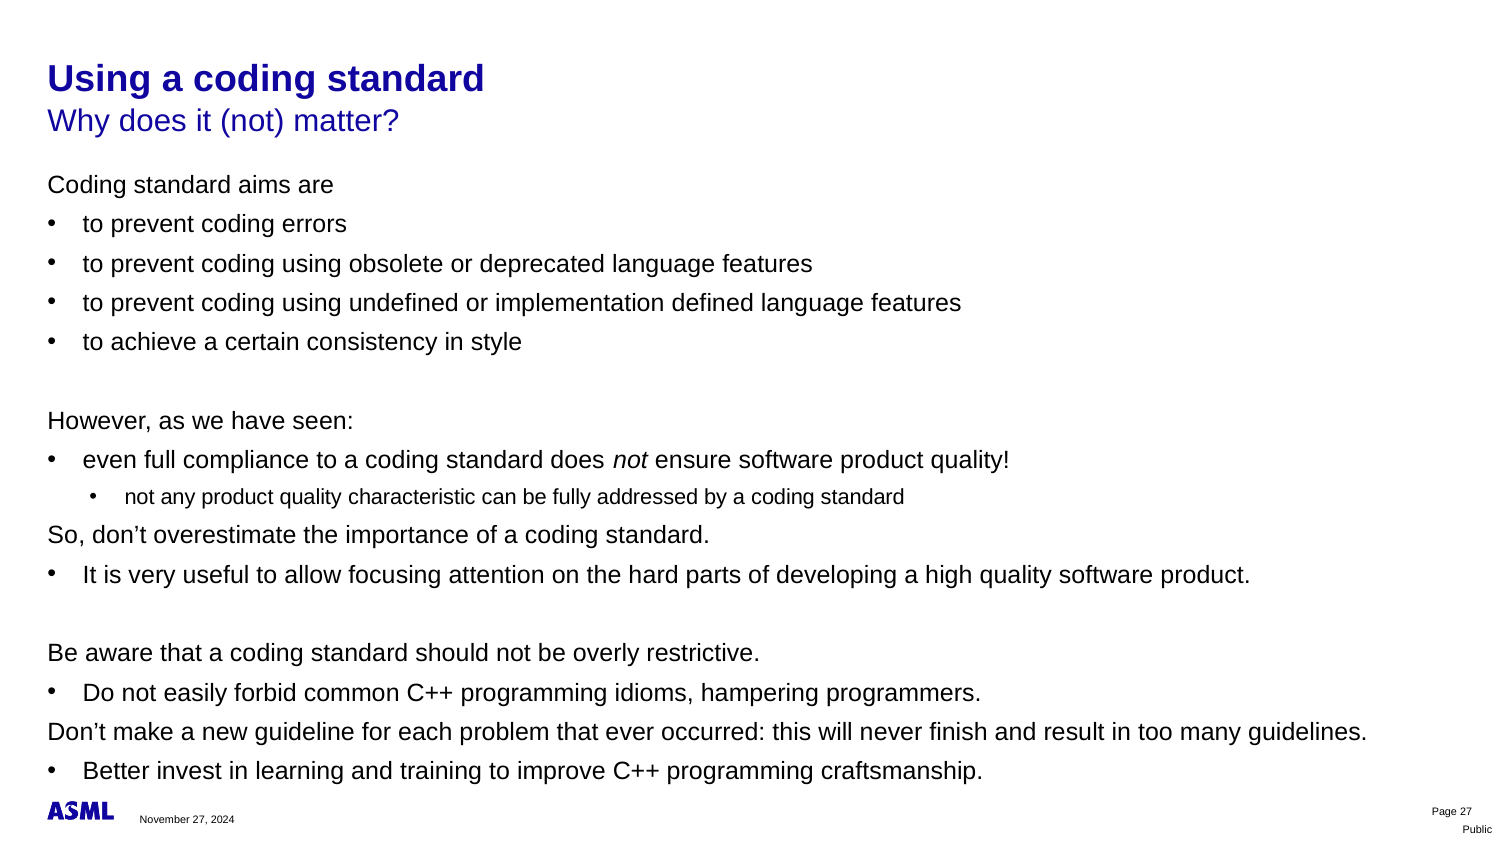

# Using a coding standard
Why does it (not) matter?
Coding standard aims are
to prevent coding errors
to prevent coding using obsolete or deprecated language features
to prevent coding using undefined or implementation defined language features
to achieve a certain consistency in style

However, as we have seen:
even full compliance to a coding standard does not ensure software product quality!
not any product quality characteristic can be fully addressed by a coding standard
So, don’t overestimate the importance of a coding standard.
It is very useful to allow focusing attention on the hard parts of developing a high quality software product.

Be aware that a coding standard should not be overly restrictive.
Do not easily forbid common C++ programming idioms, hampering programmers.
Don’t make a new guideline for each problem that ever occurred: this will never finish and result in too many guidelines.
Better invest in learning and training to improve C++ programming craftsmanship.

November 27, 2024
Page 27